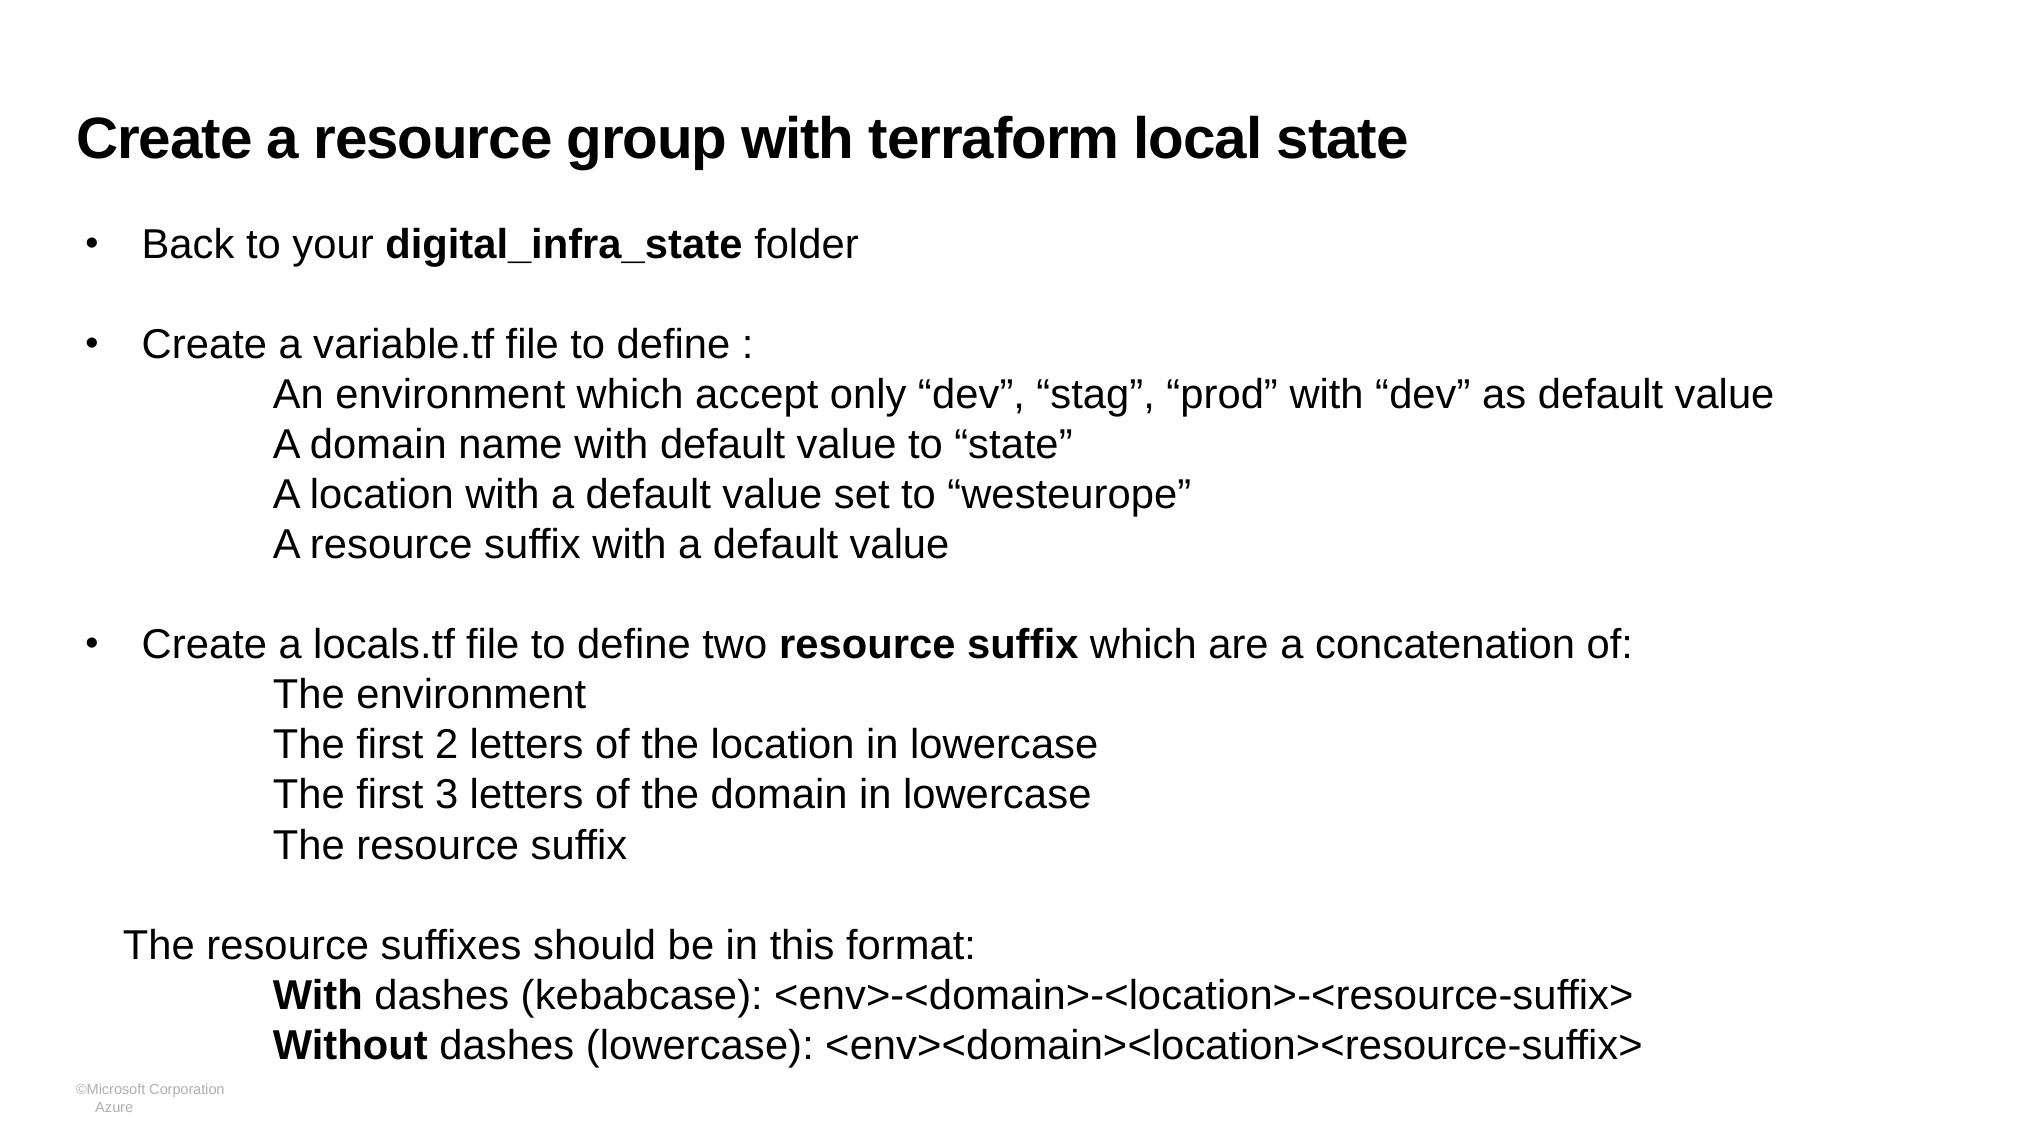

# Create a resource group with terraform local state
Back to your digital_infra_state folder

Create a variable.tf file to define :
	An environment which accept only “dev”, “stag”, “prod” with “dev” as default value
	A domain name with default value to “state”
	A location with a default value set to “westeurope”
	A resource suffix with a default value

Create a locals.tf file to define two resource suffix which are a concatenation of:
	The environment
	The first 2 letters of the location in lowercase
	The first 3 letters of the domain in lowercase
	The resource suffix

The resource suffixes should be in this format:
	With dashes (kebabcase): <env>-<domain>-<location>-<resource-suffix>
	Without dashes (lowercase): <env><domain><location><resource-suffix>